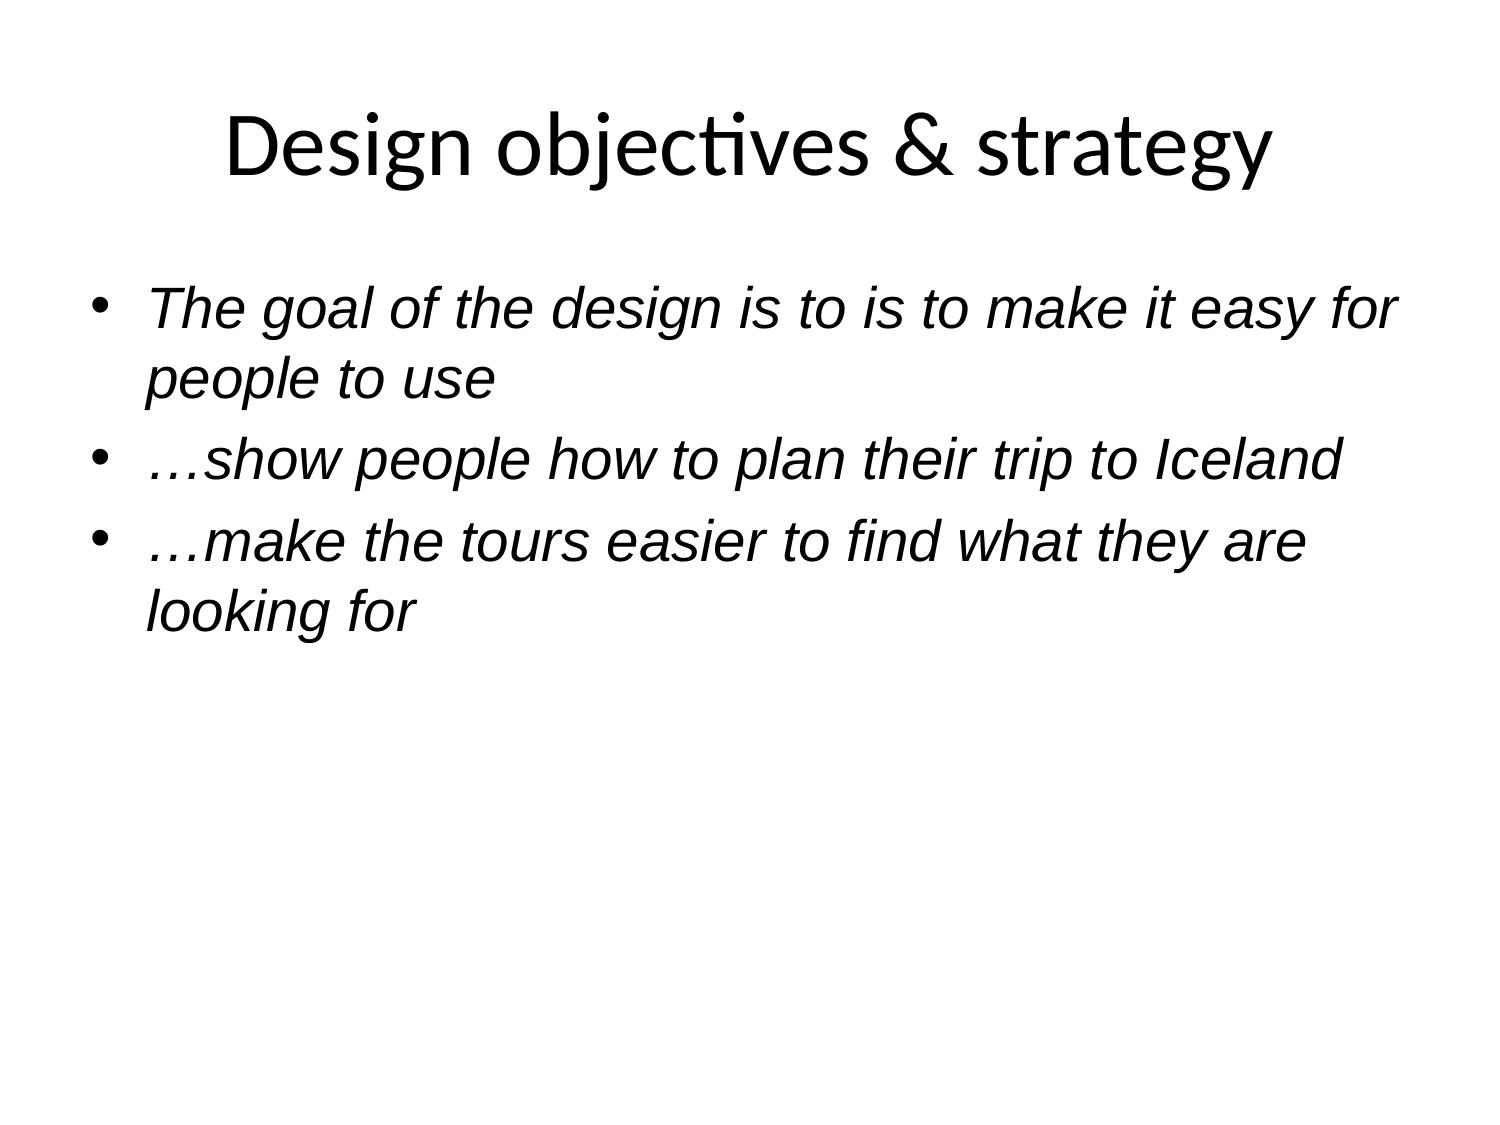

# Design objectives & strategy
The goal of the design is to is to make it easy for people to use
…show people how to plan their trip to Iceland
…make the tours easier to find what they are looking for